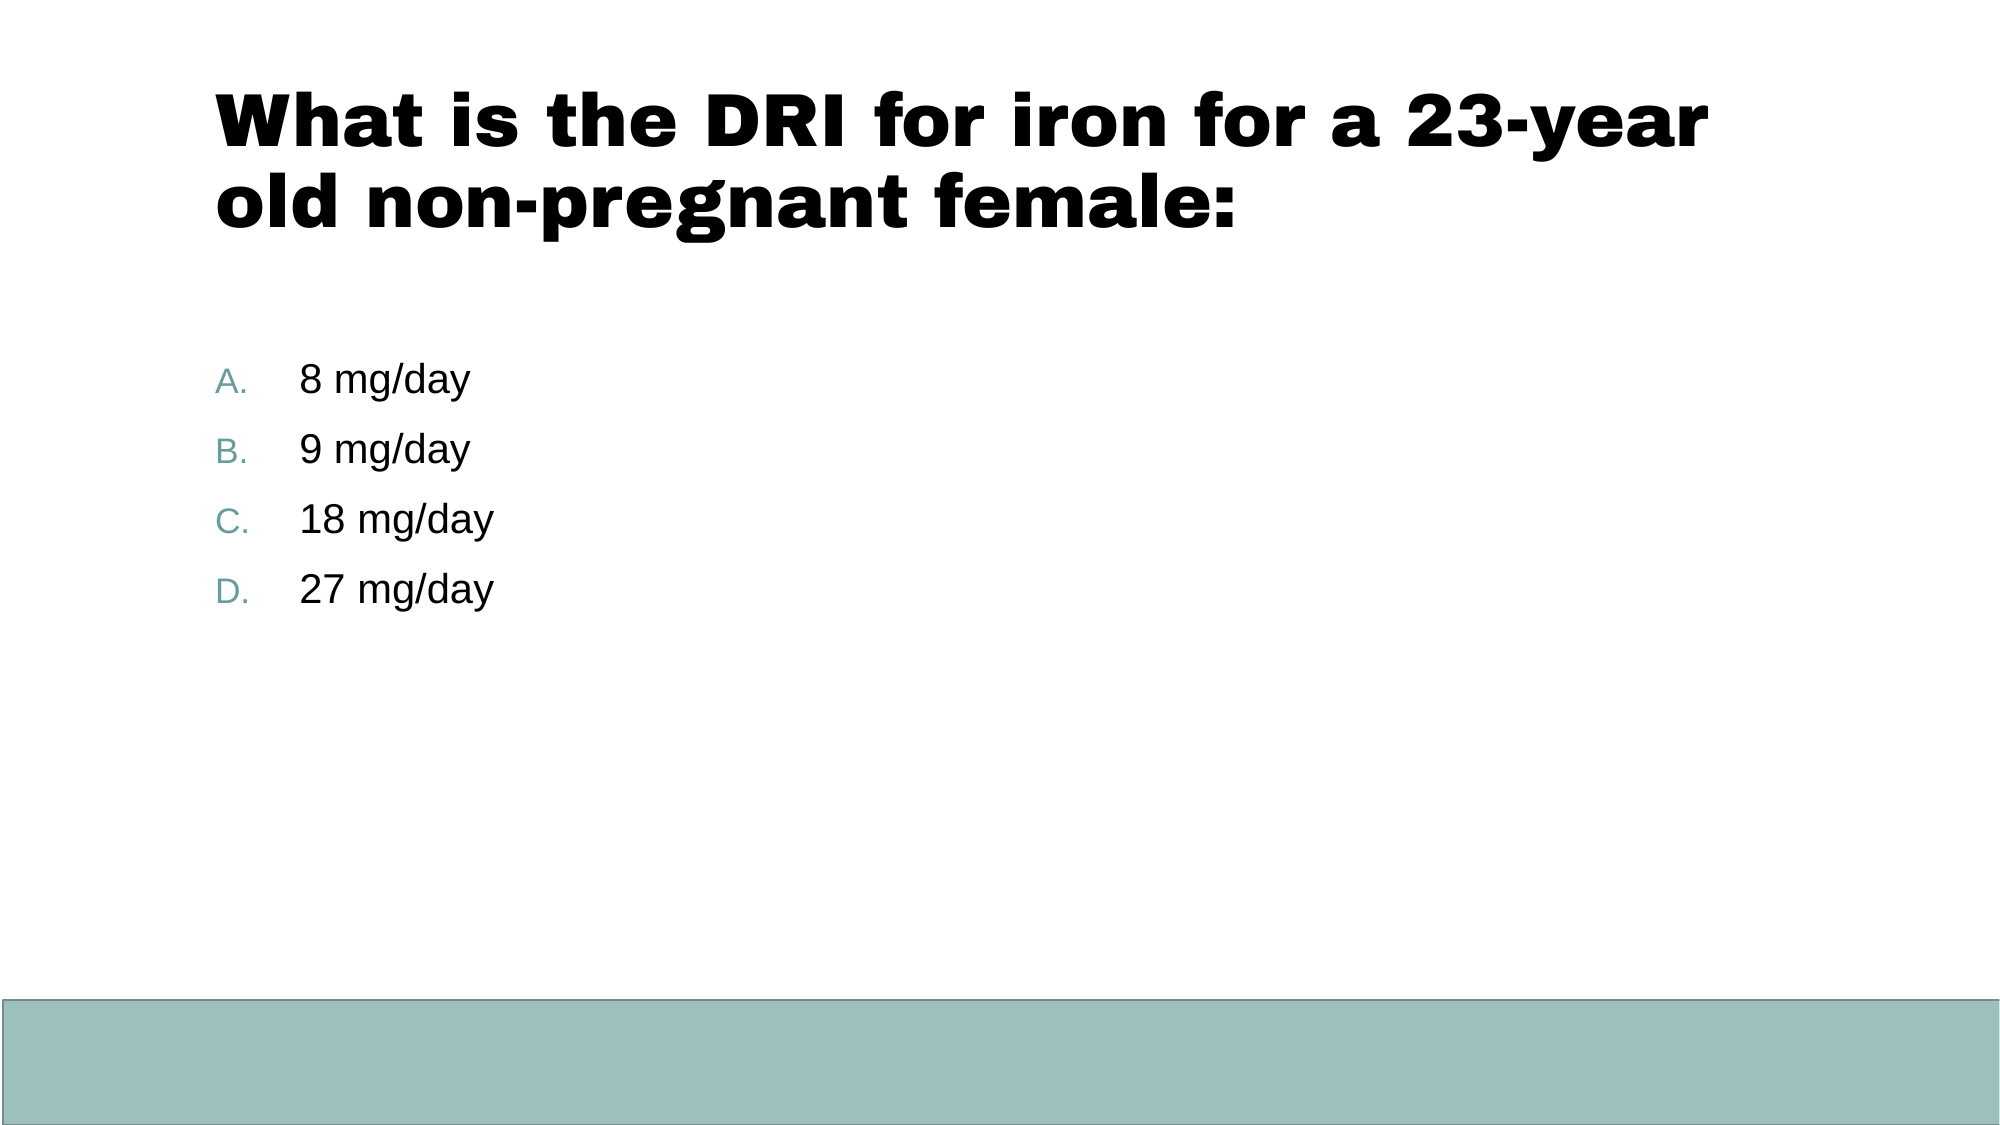

# What is the DRI for iron for a 23-year old non-pregnant female:
8 mg/day
9 mg/day
18 mg/day
27 mg/day